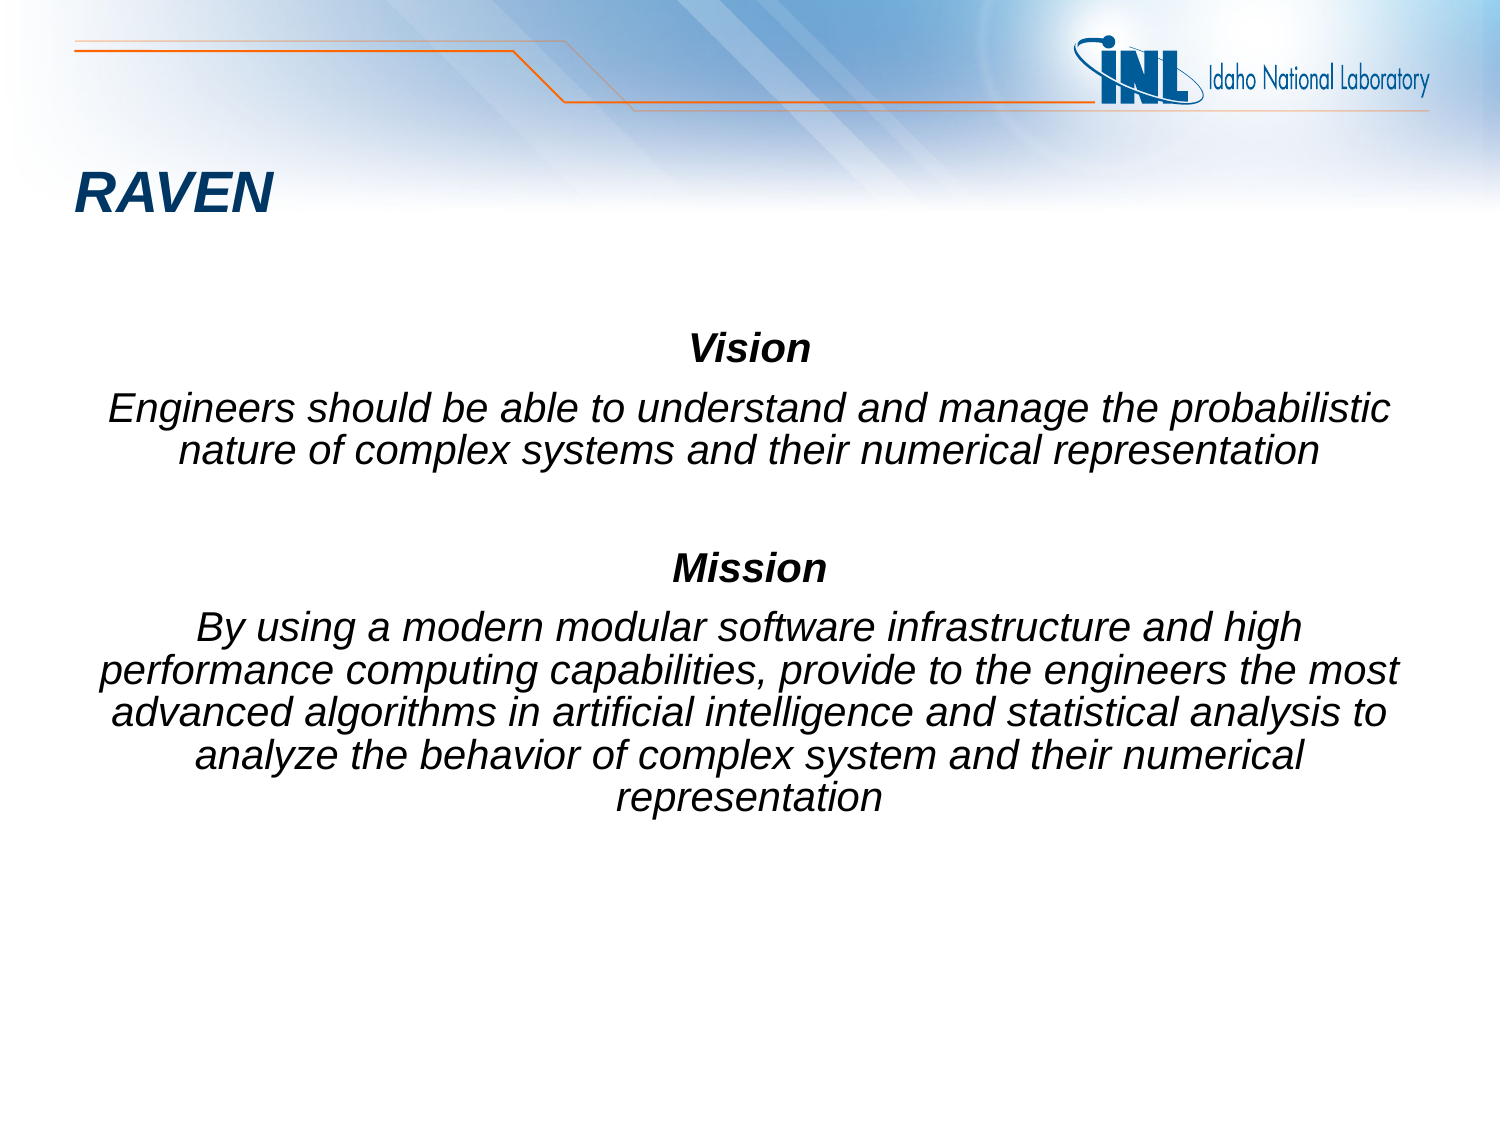

# RAVEN

Vision
Engineers should be able to understand and manage the probabilistic nature of complex systems and their numerical representation

Mission
By using a modern modular software infrastructure and high performance computing capabilities, provide to the engineers the most advanced algorithms in artificial intelligence and statistical analysis to analyze the behavior of complex system and their numerical representation